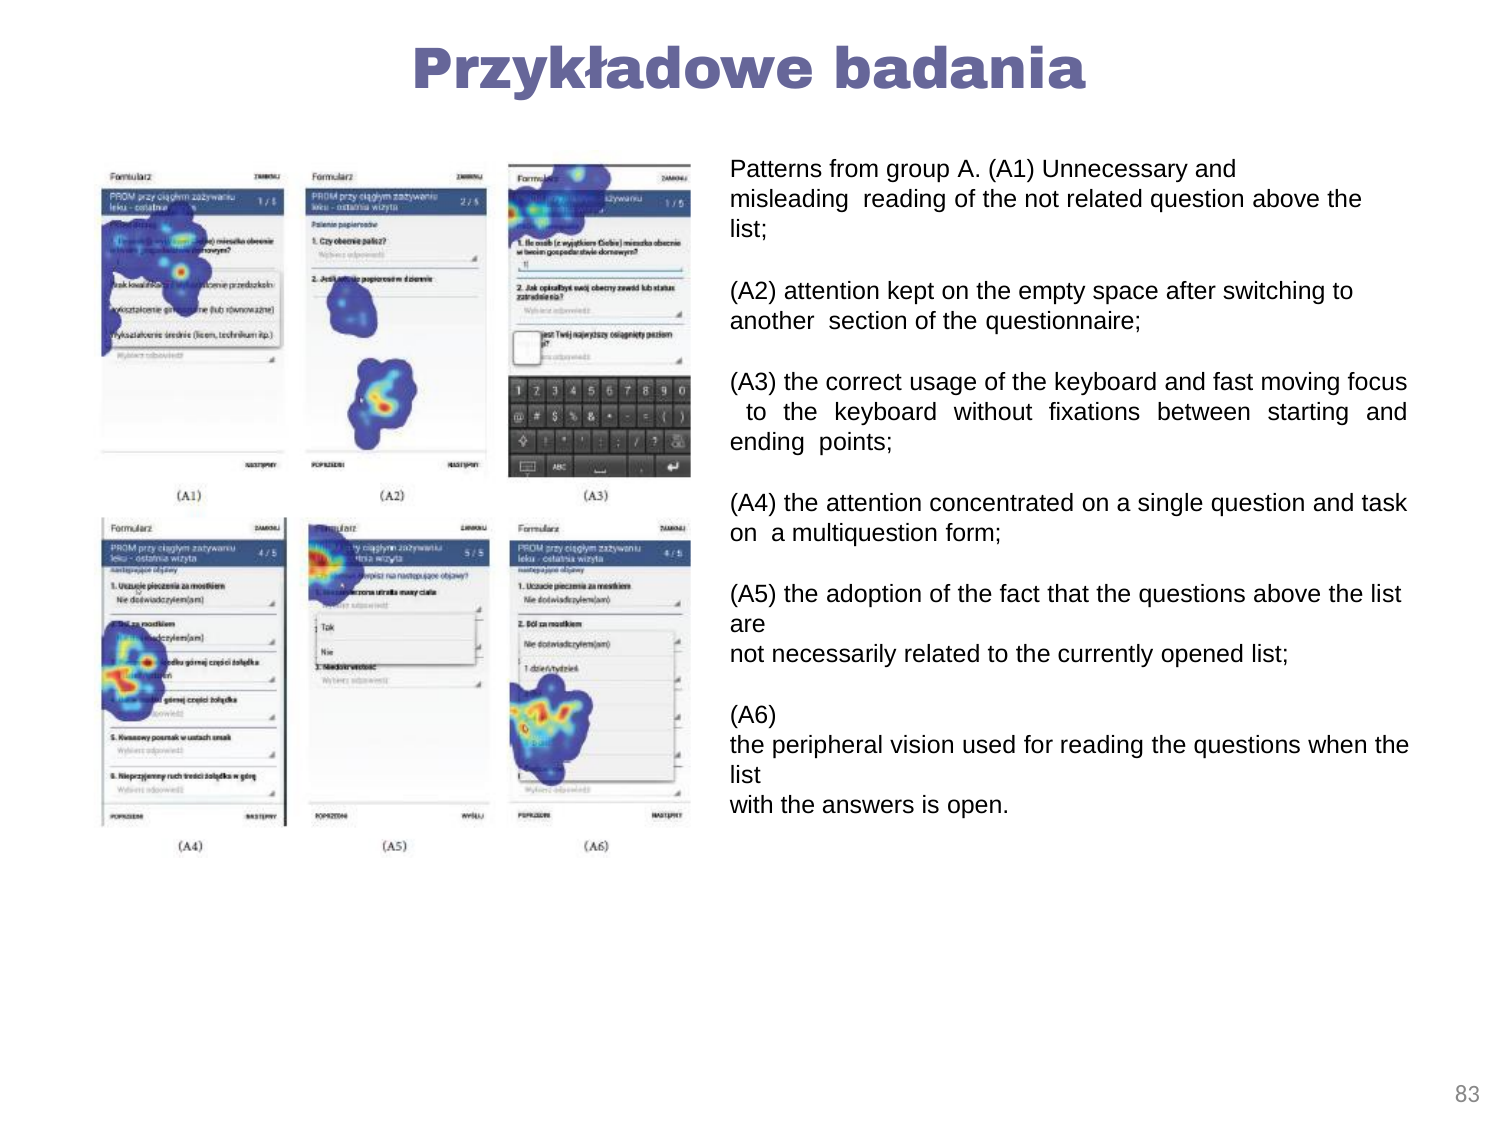

# Przykładowe badania

Patterns from group A. (A1) Unnecessary and misleading  reading of the not related question above the list;

(A2) attention kept on the empty space after switching to another  section of the questionnaire;

(A3) the correct usage of the keyboard and fast moving focus  to the keyboard without fixations between starting and ending  points;

(A4) the attention concentrated on a single question and task on  a multiquestion form;

(A5) the adoption of the fact that the questions above the list are
not necessarily related to the currently opened list;

(A6)
the peripheral vision used for reading the questions when the list
with the answers is open.
83